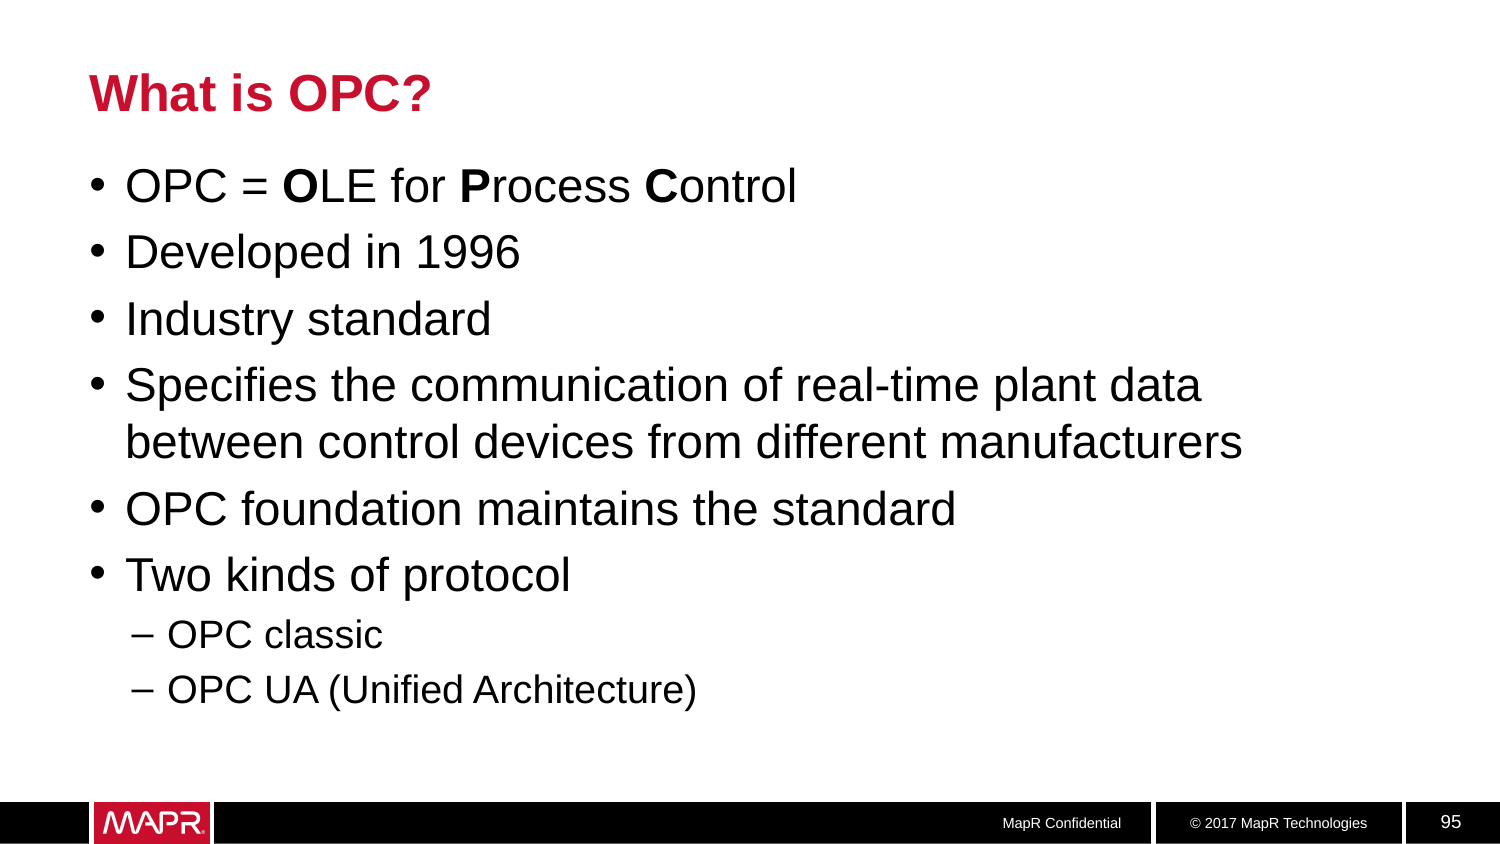

# What is OPC?
OPC = OLE for Process Control
Developed in 1996
Industry standard
Specifies the communication of real-time plant data between control devices from different manufacturers
OPC foundation maintains the standard
Two kinds of protocol
OPC classic
OPC UA (Unified Architecture)